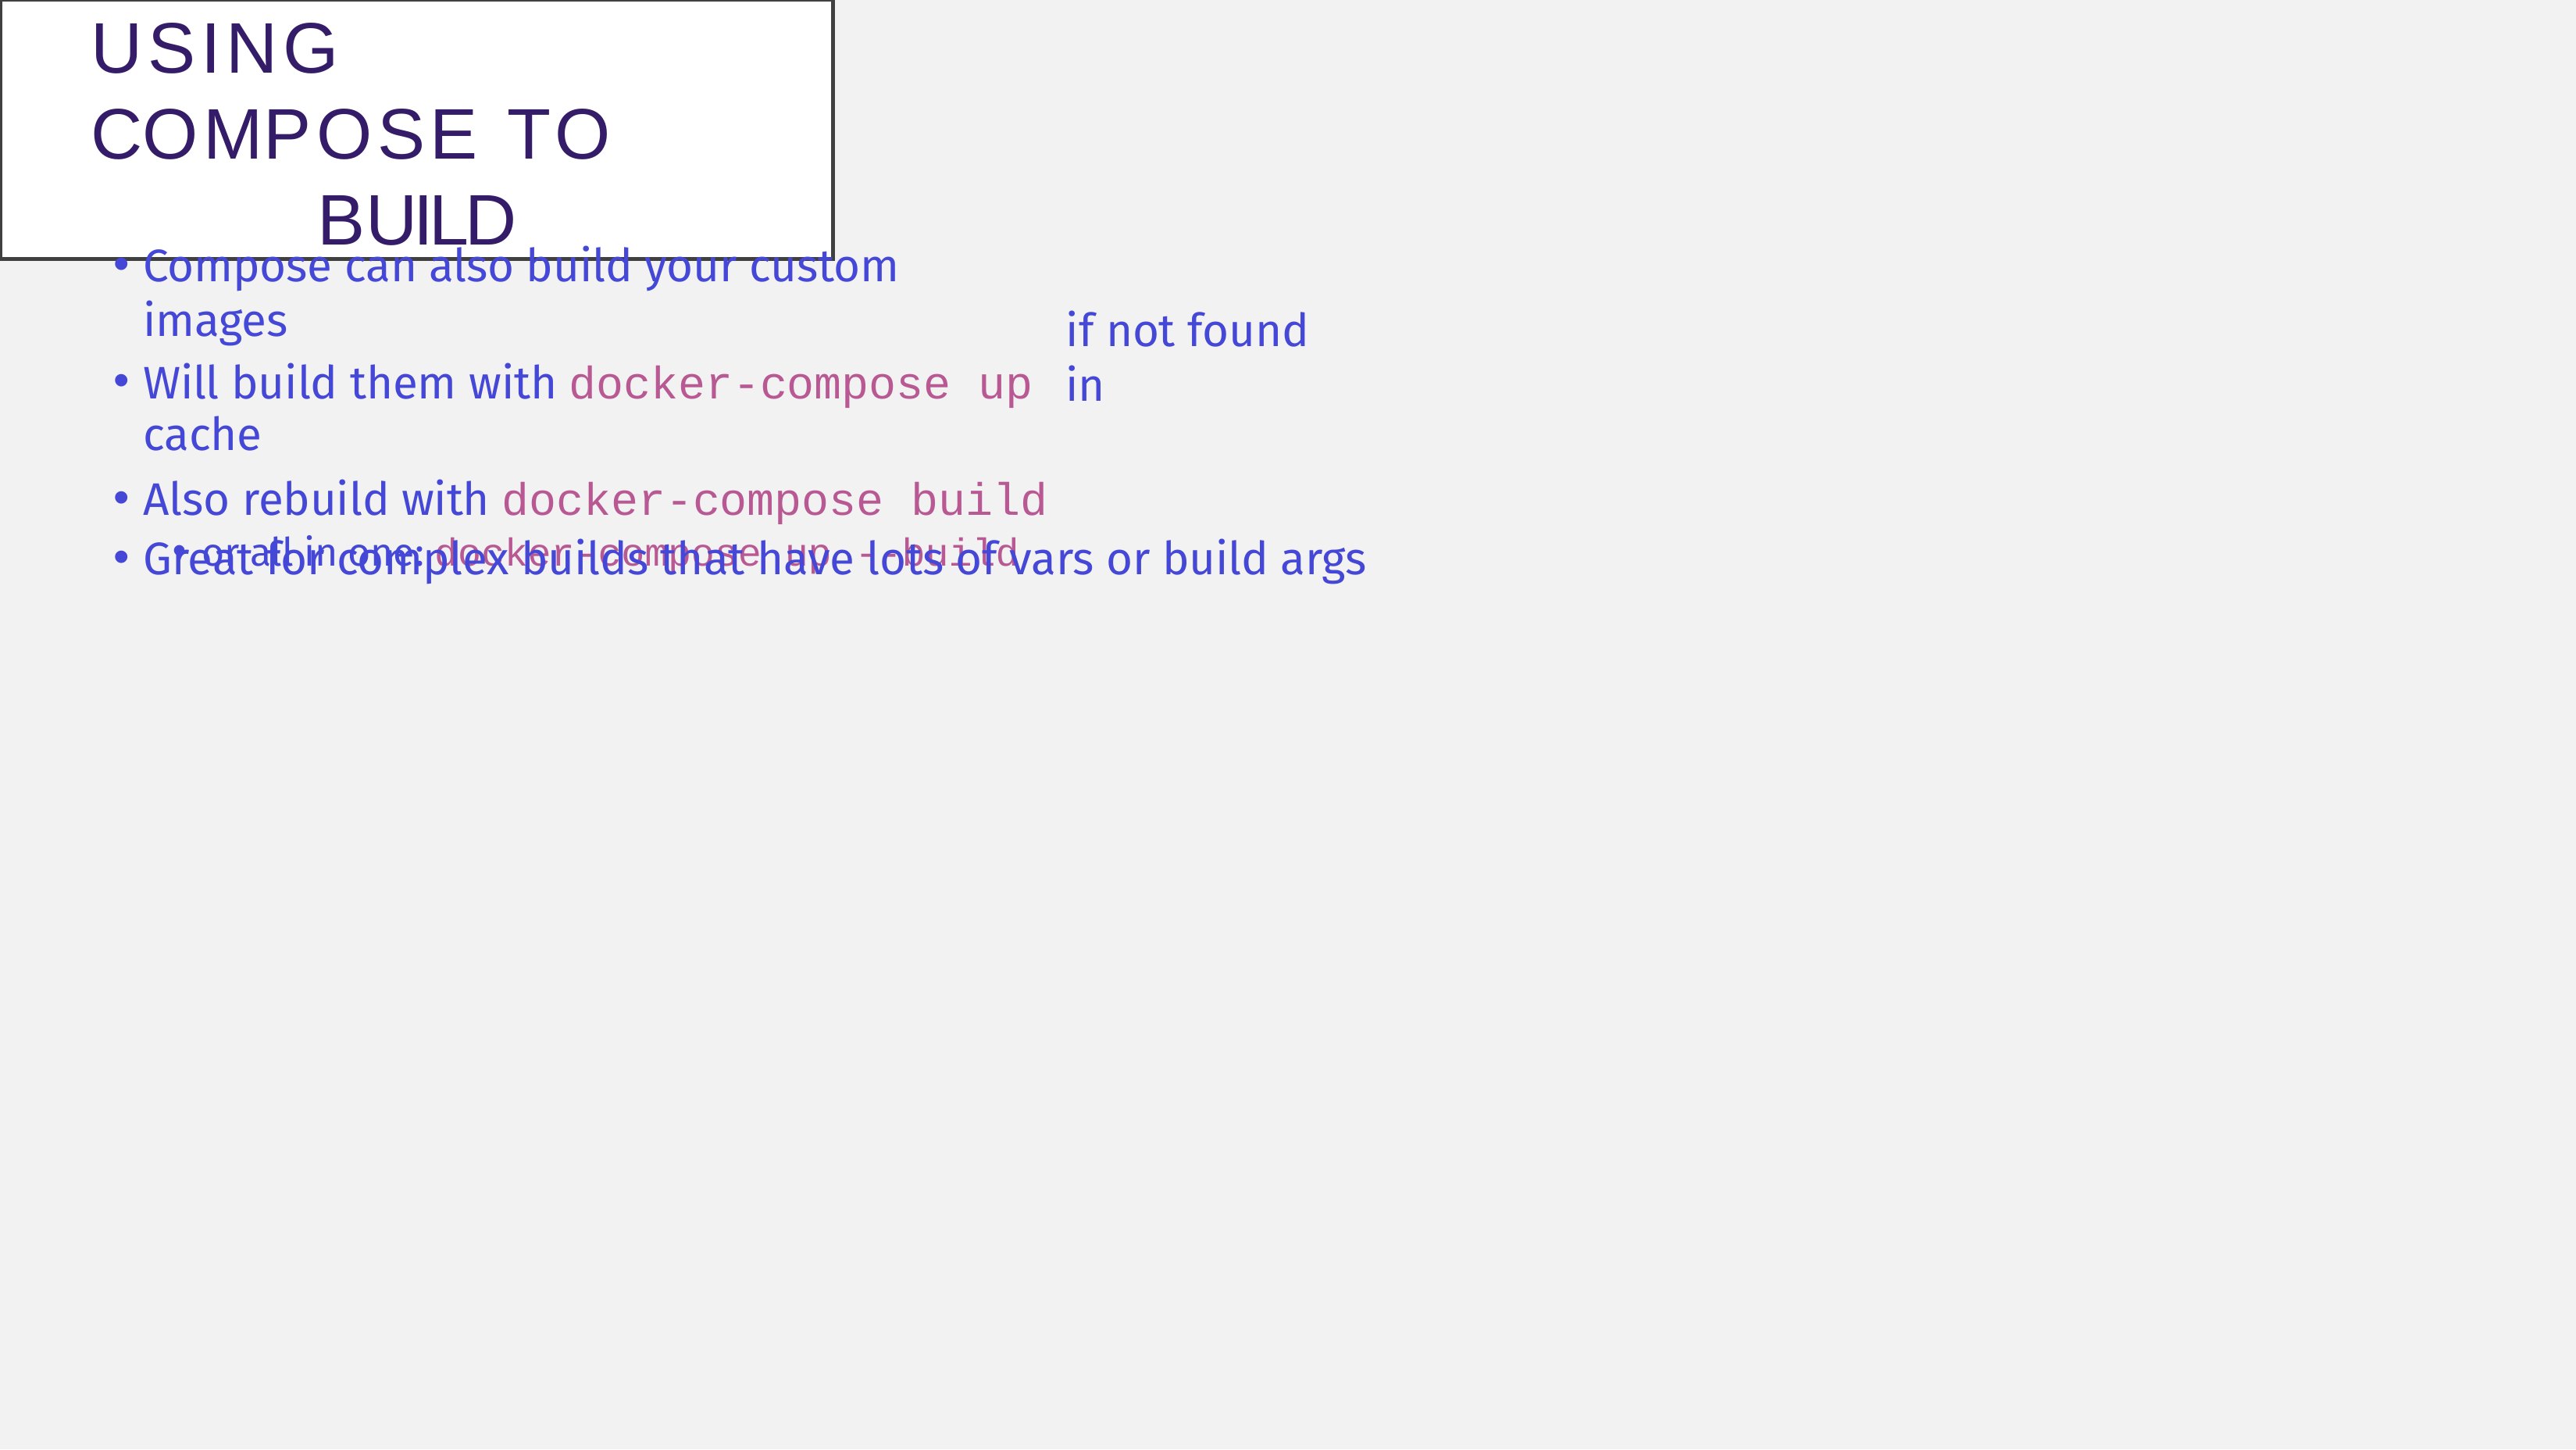

Using	Compose to	Build
Compose can also build your custom images
Will build them with docker-compose up
cache
Also rebuild with docker-compose build
or all in one: docker-compose up --build
if not found in
Great for complex builds that have lots of vars or build args